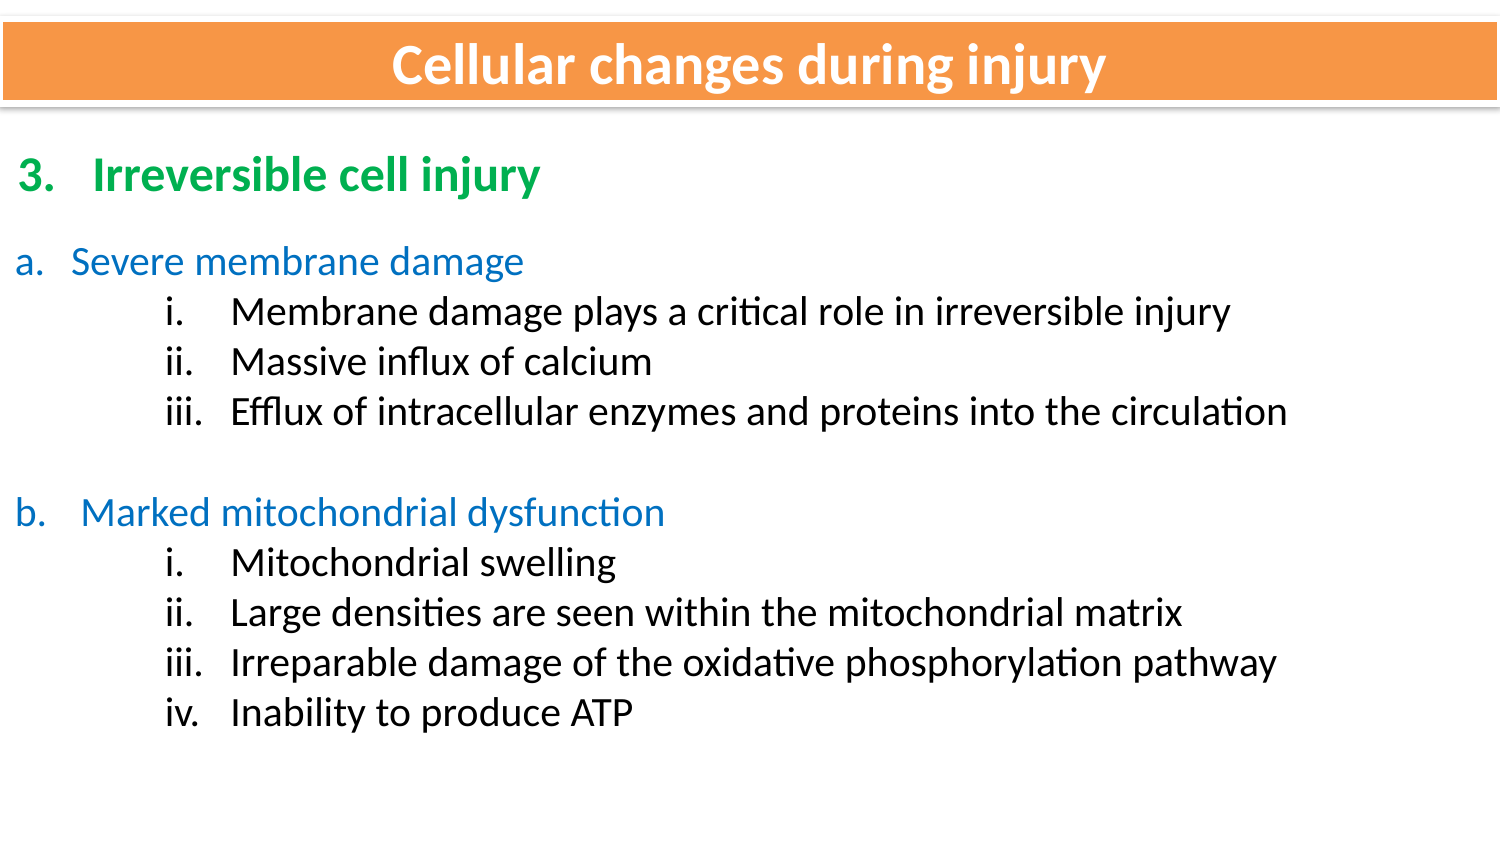

Cellular changes during injury
Irreversible cell injury
Severe membrane damage
Membrane damage plays a critical role in irreversible injury
Massive influx of calcium
Efflux of intracellular enzymes and proteins into the circulation

Marked mitochondrial dysfunction
Mitochondrial swelling
Large densities are seen within the mitochondrial matrix
Irreparable damage of the oxidative phosphorylation pathway
Inability to produce ATP